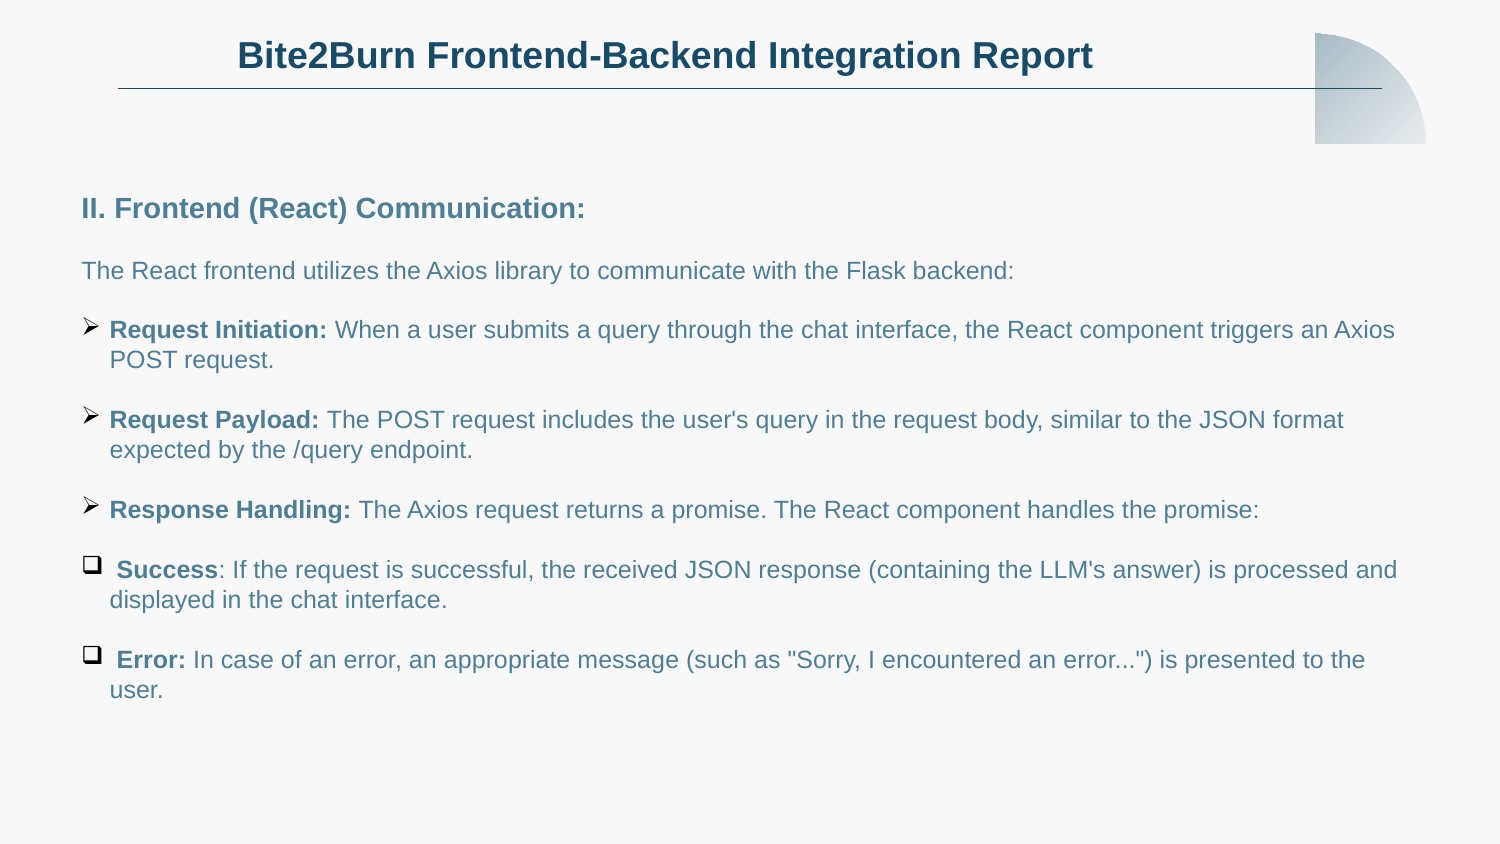

Bite2Burn Frontend-Backend Integration Report
II. Frontend (React) Communication:

The React frontend utilizes the Axios library to communicate with the Flask backend:

Request Initiation: When a user submits a query through the chat interface, the React component triggers an Axios POST request.

Request Payload: The POST request includes the user's query in the request body, similar to the JSON format expected by the /query endpoint.

Response Handling: The Axios request returns a promise. The React component handles the promise:

 Success: If the request is successful, the received JSON response (containing the LLM's answer) is processed and displayed in the chat interface.

 Error: In case of an error, an appropriate message (such as "Sorry, I encountered an error...") is presented to the user.